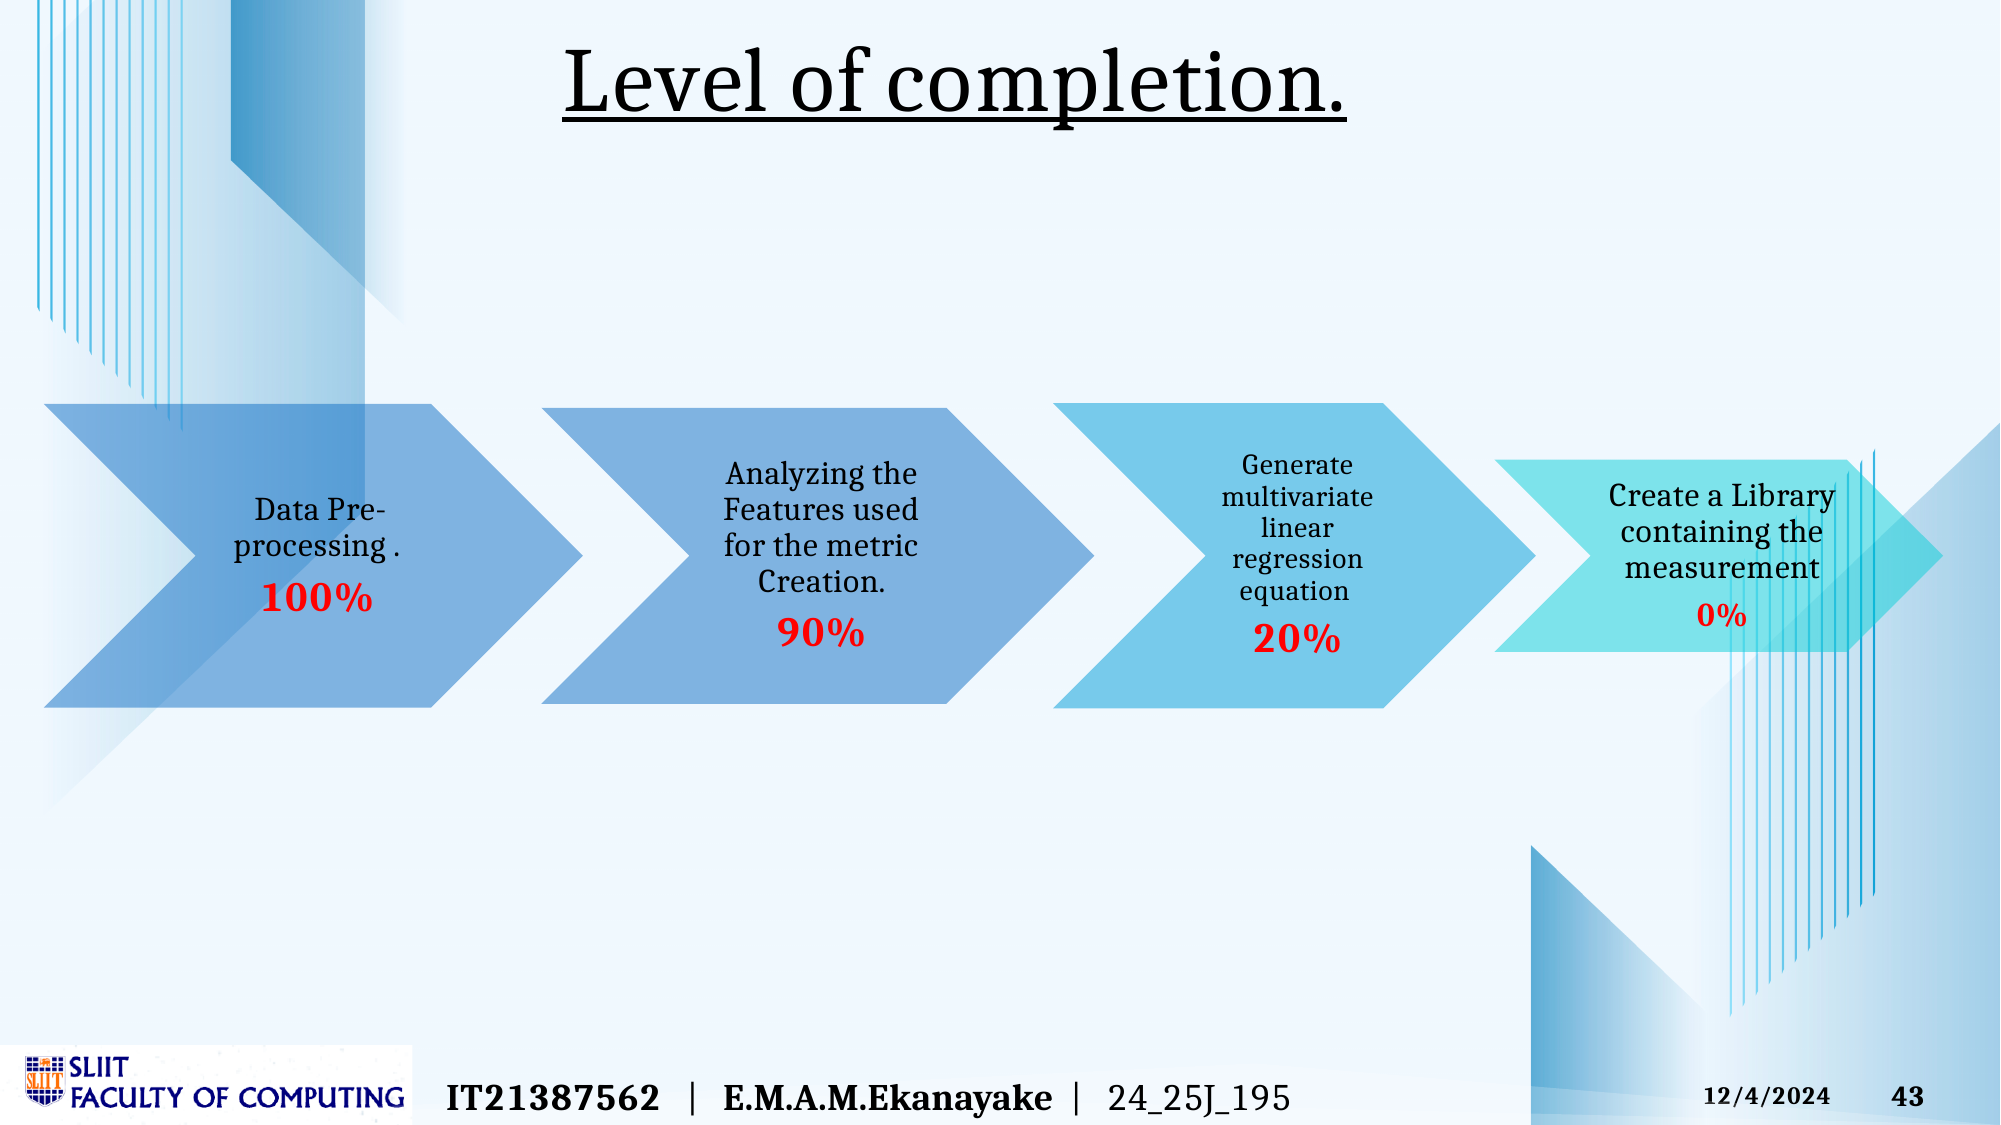

Level of completion.
 Data Pre-processing .
100%
Analyzing the Features used for the metric Creation.
90%
Generate multivariate linear regression equation
20%
Create a Library containing the measurement
0%
IT21387562   |   E.M.A.M.Ekanayake  |   24_25J_195